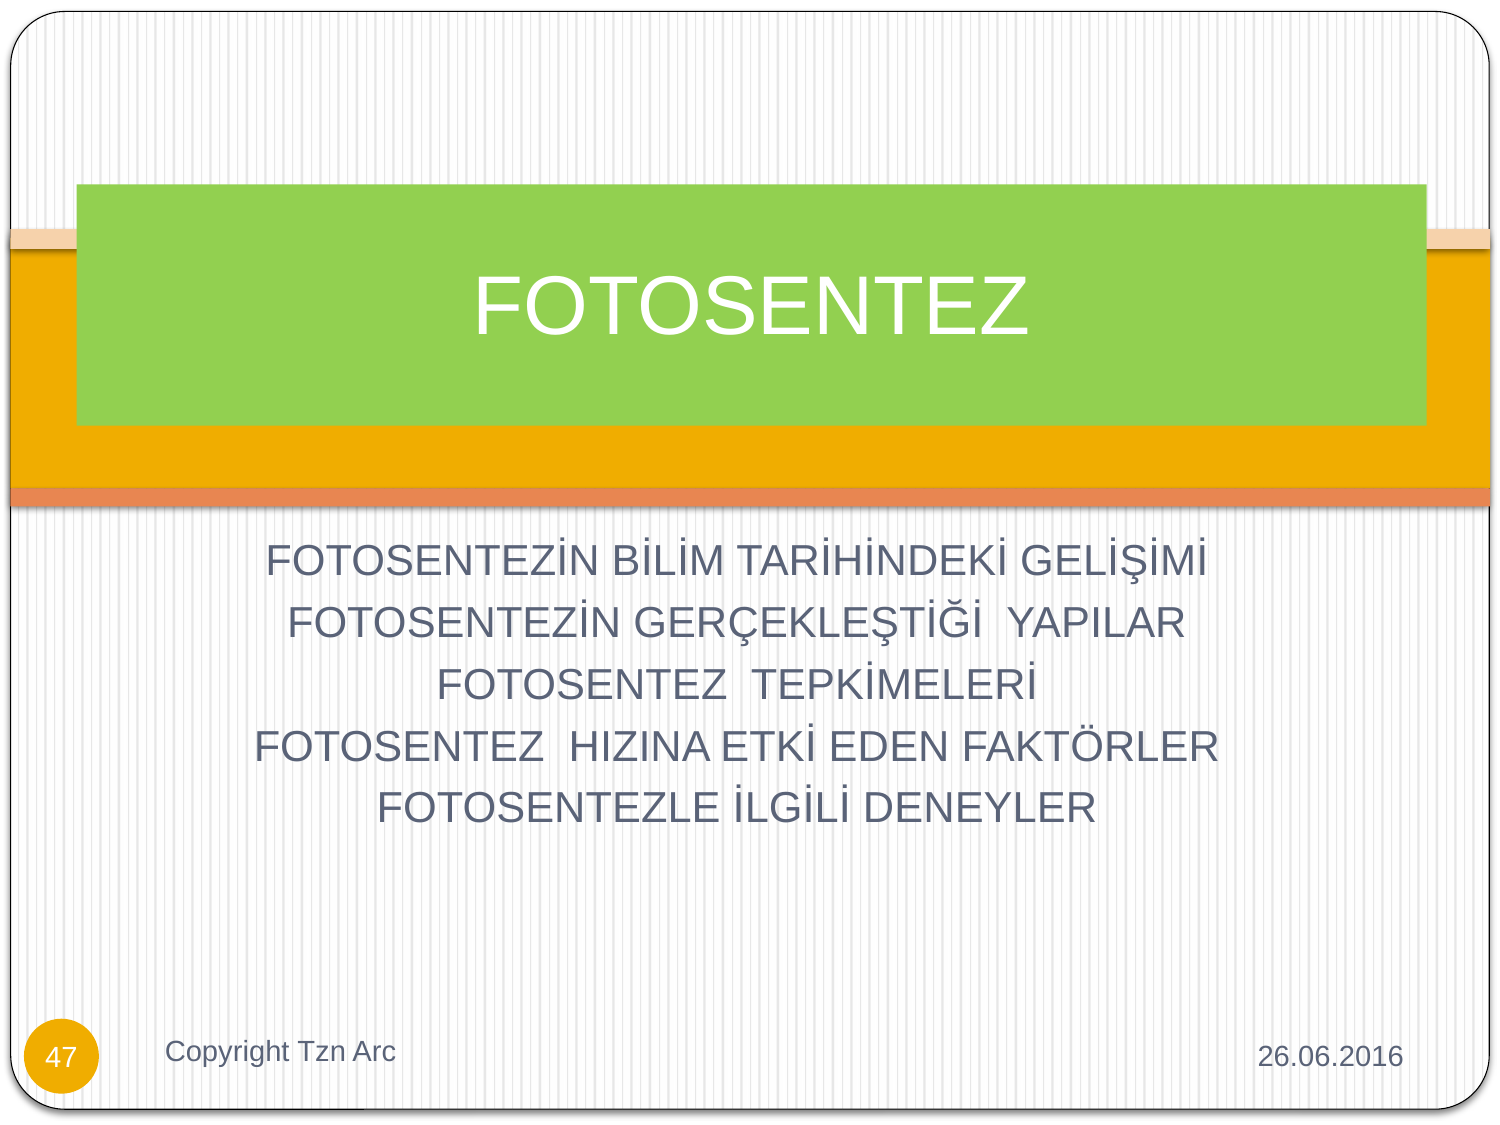

# FOTOSENTEZ
FOTOSENTEZİN BİLİM TARİHİNDEKİ GELİŞİMİ
FOTOSENTEZİN GERÇEKLEŞTİĞİ  YAPILAR
FOTOSENTEZ  TEPKİMELERİ
FOTOSENTEZ  HIZINA ETKİ EDEN FAKTÖRLER
FOTOSENTEZLE İLGİLİ DENEYLER
Copyright Tzn Arc
26.06.2016
47